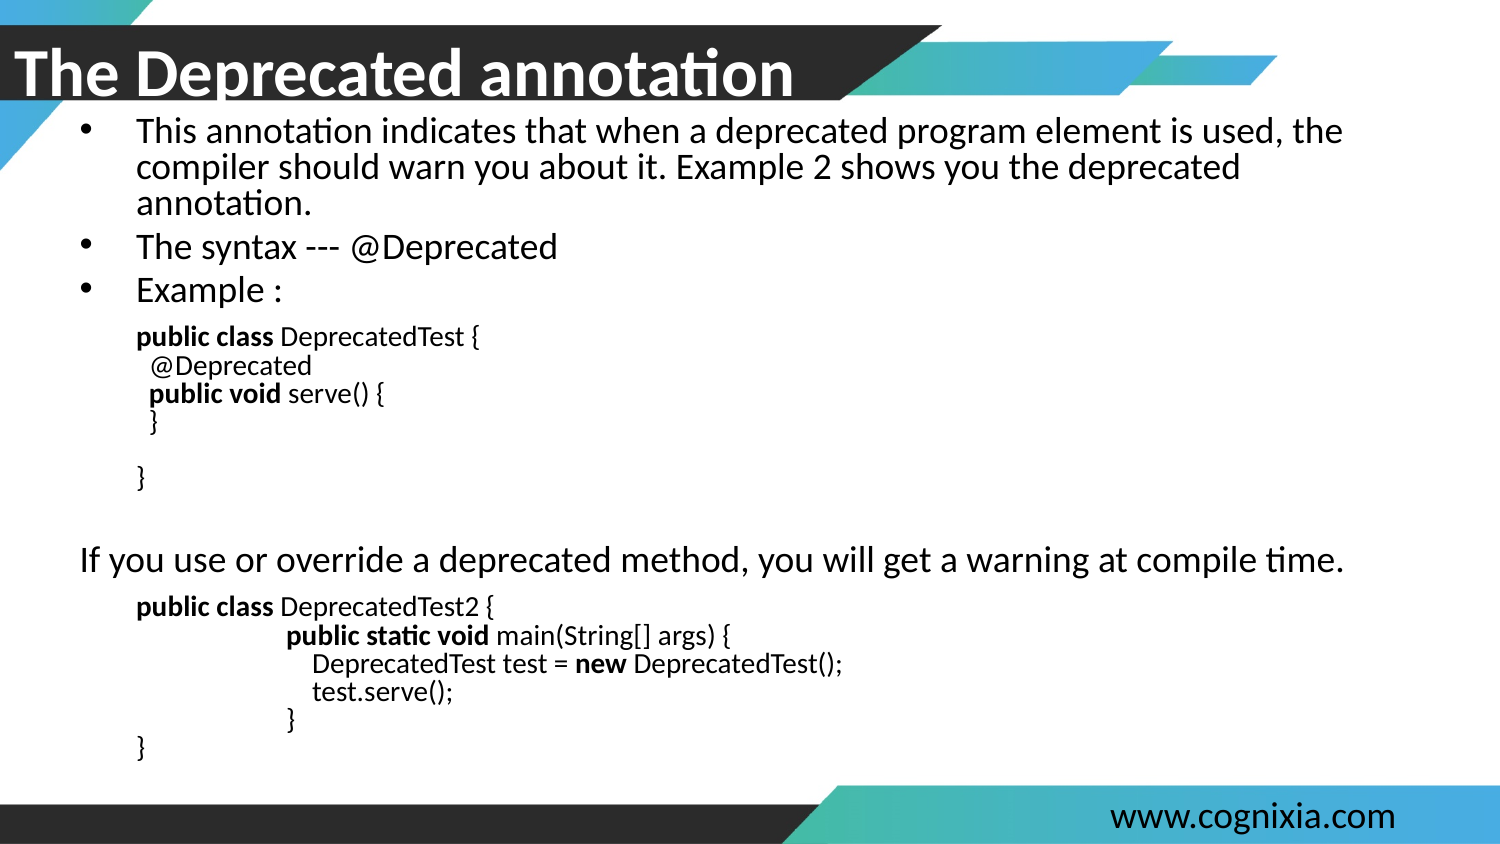

# The Deprecated annotation
This annotation indicates that when a deprecated program element is used, the compiler should warn you about it. Example 2 shows you the deprecated annotation.
The syntax --- @Deprecated
Example :
	public class DeprecatedTest {
  @Deprecated
  public void serve() {
  }
}

If you use or override a deprecated method, you will get a warning at compile time.
	public class DeprecatedTest2 {
  	public static void main(String[] args) {
	    DeprecatedTest test = new DeprecatedTest();
	    test.serve();
  	}
}